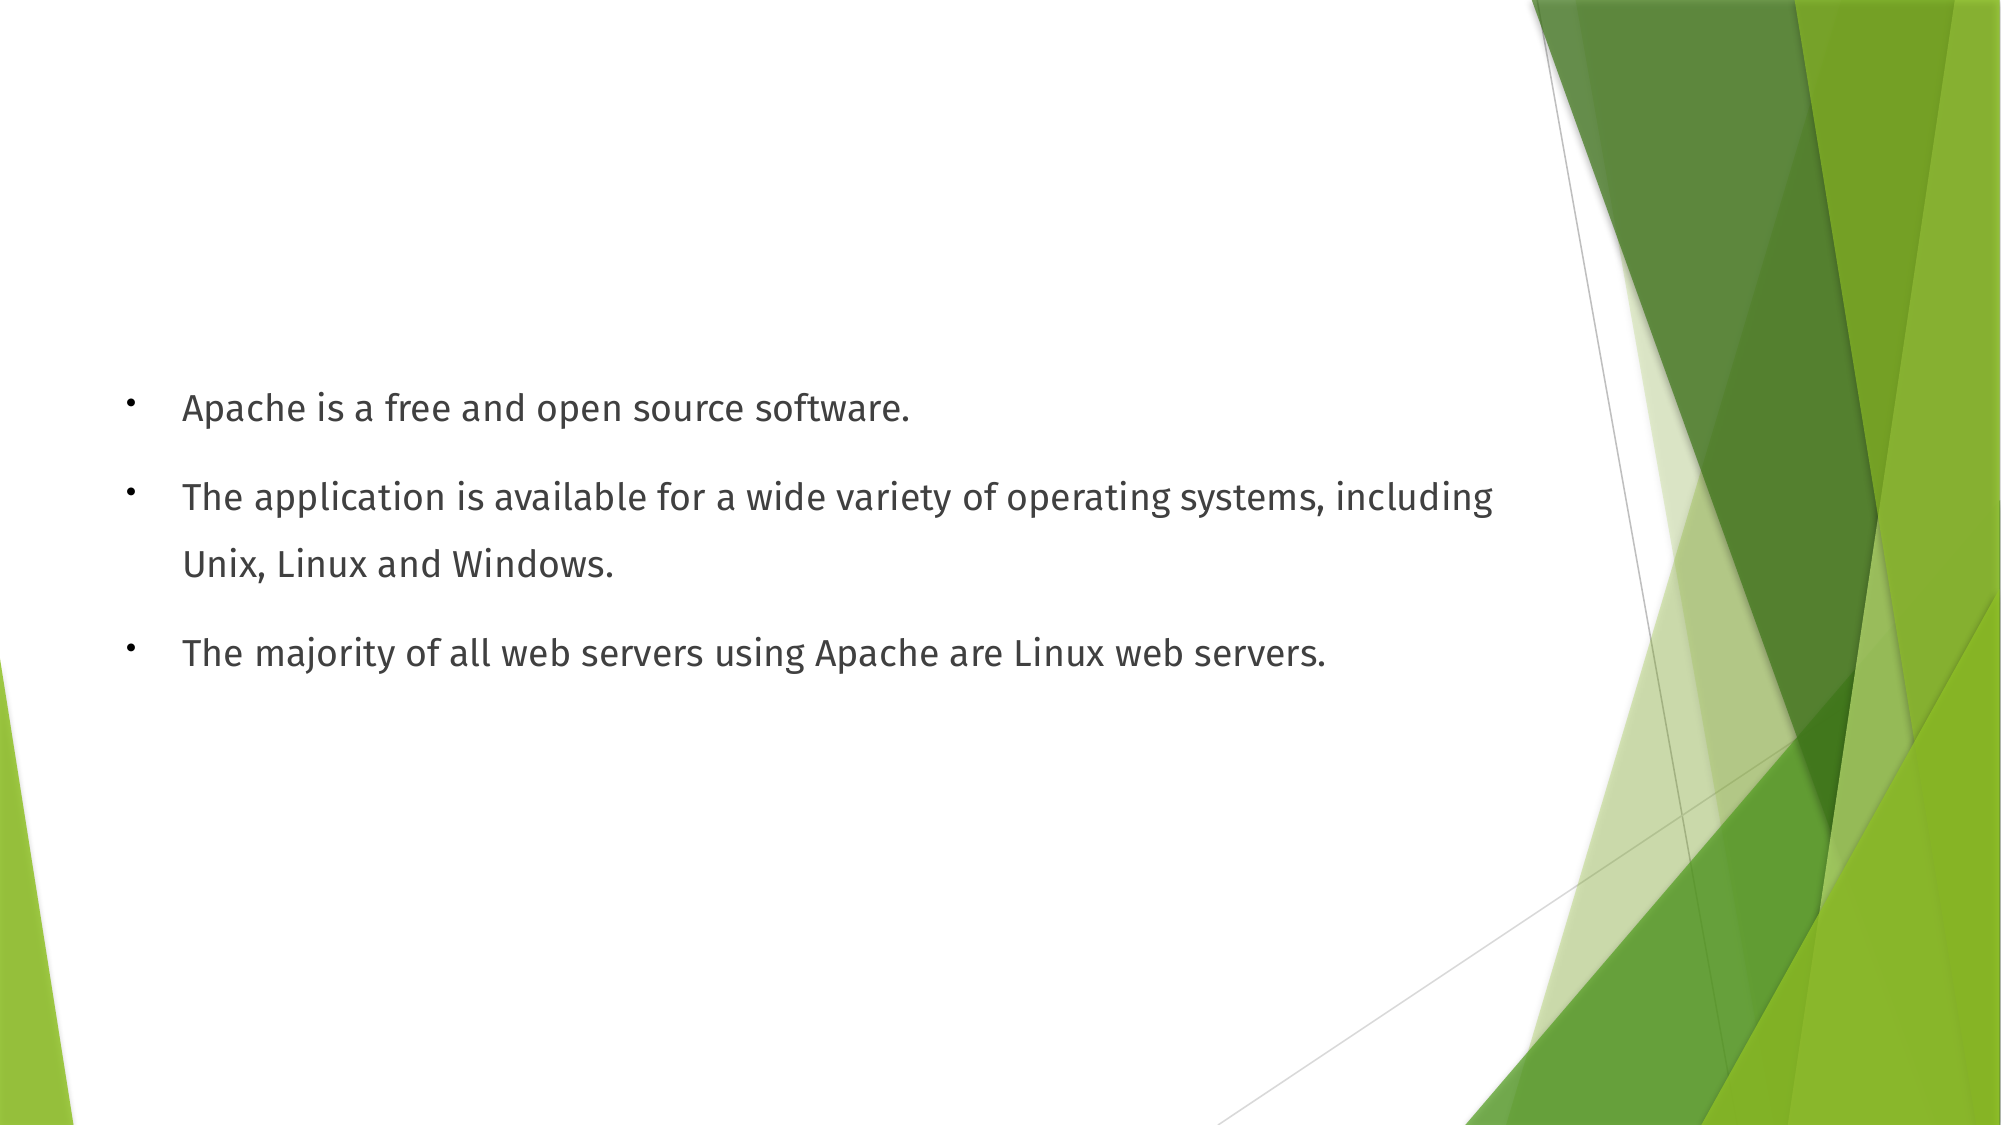

# Apache
Apache is a free and open source software.
The application is available for a wide variety of operating systems, including Unix, Linux and Windows.
The majority of all web servers using Apache are Linux web servers.